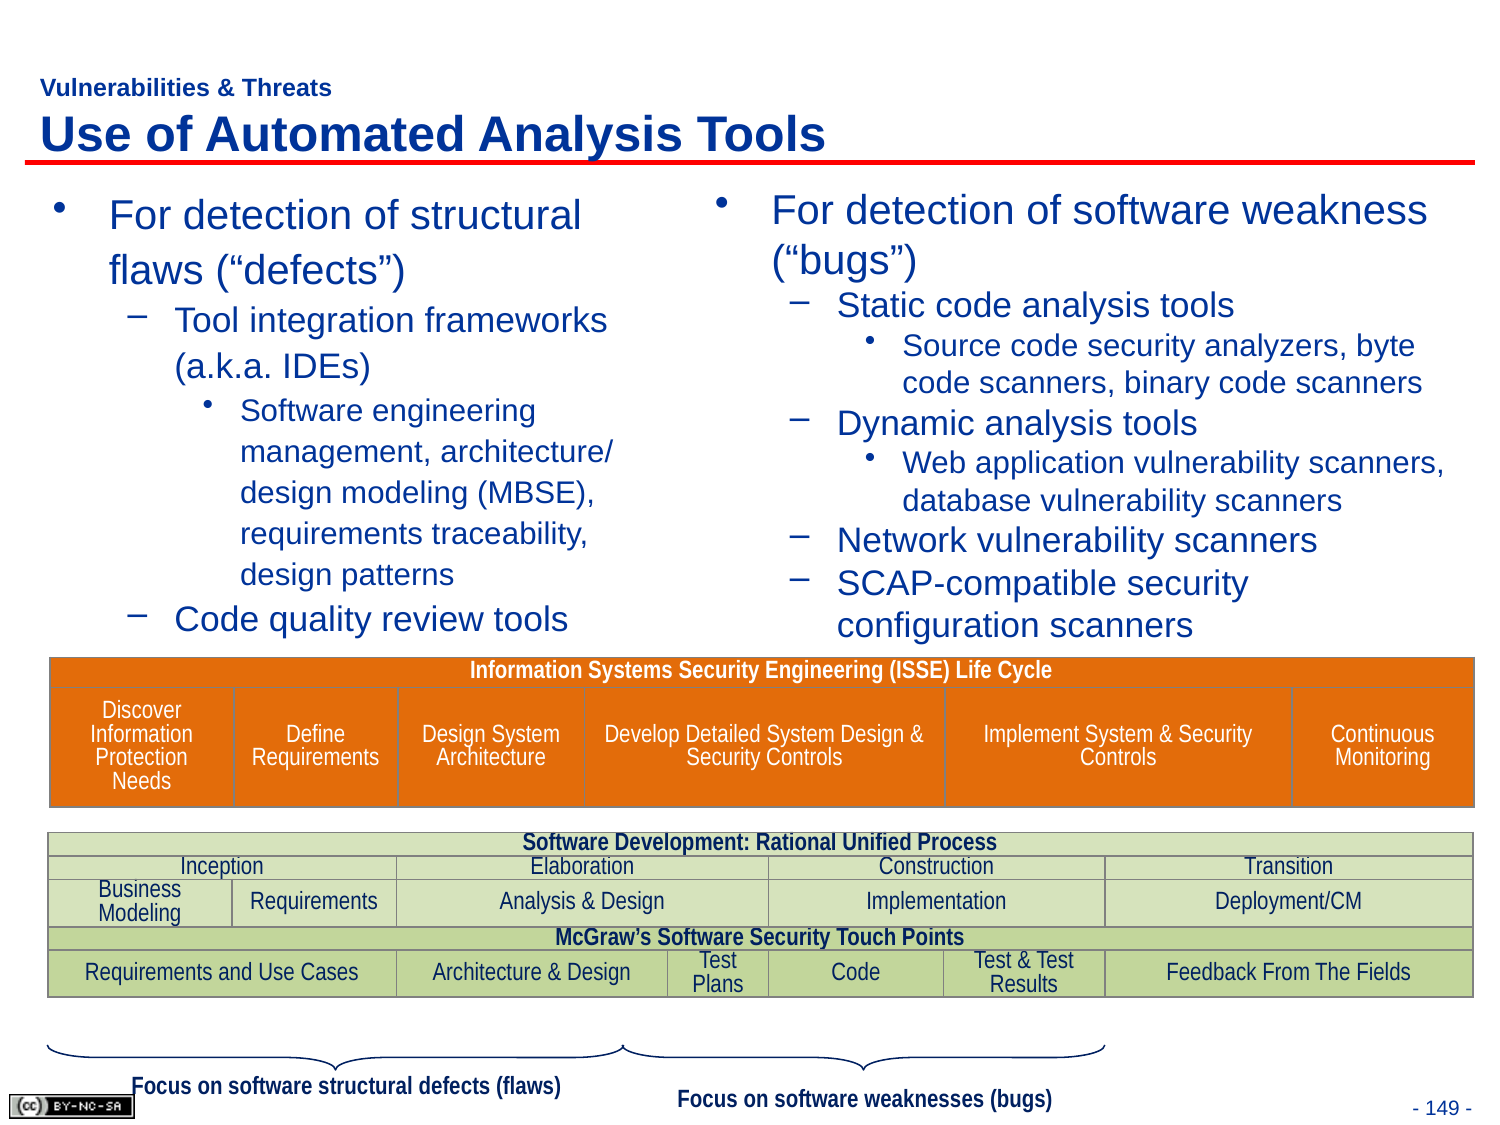

# Vulnerabilities & Threats Use of Automated Analysis Tools
For detection of structural flaws (“defects”)
Tool integration frameworks (a.k.a. IDEs)
Software engineering management, architecture/ design modeling (MBSE), requirements traceability, design patterns
Code quality review tools

For detection of software weakness (“bugs”)
Static code analysis tools
Source code security analyzers, byte code scanners, binary code scanners
Dynamic analysis tools
Web application vulnerability scanners, database vulnerability scanners
Network vulnerability scanners
SCAP-compatible security configuration scanners
| Information Systems Security Engineering (ISSE) Life Cycle |  |  |  |  |  |
| --- | --- | --- | --- | --- | --- |
| Discover Information Protection Needs | Define Requirements | Design System Architecture | Develop Detailed System Design & Security Controls | Implement System & Security Controls | Continuous Monitoring |

| Software Development: Rational Unified Process |  |  |  |  |  |  |
| --- | --- | --- | --- | --- | --- | --- |
| Inception |  | Elaboration |  | Construction |  | Transition |
| Business Modeling | Requirements | Analysis & Design |  | Implementation |  | Deployment/CM |
| McGraw’s Software Security Touch Points |  |  |  |  |  |  |
| Requirements and Use Cases |  | Architecture & Design | Test Plans | Code | Test & Test Results | Feedback From The Fields |
Focus on software structural defects (flaws)
Focus on software weaknesses (bugs)
- 149 -